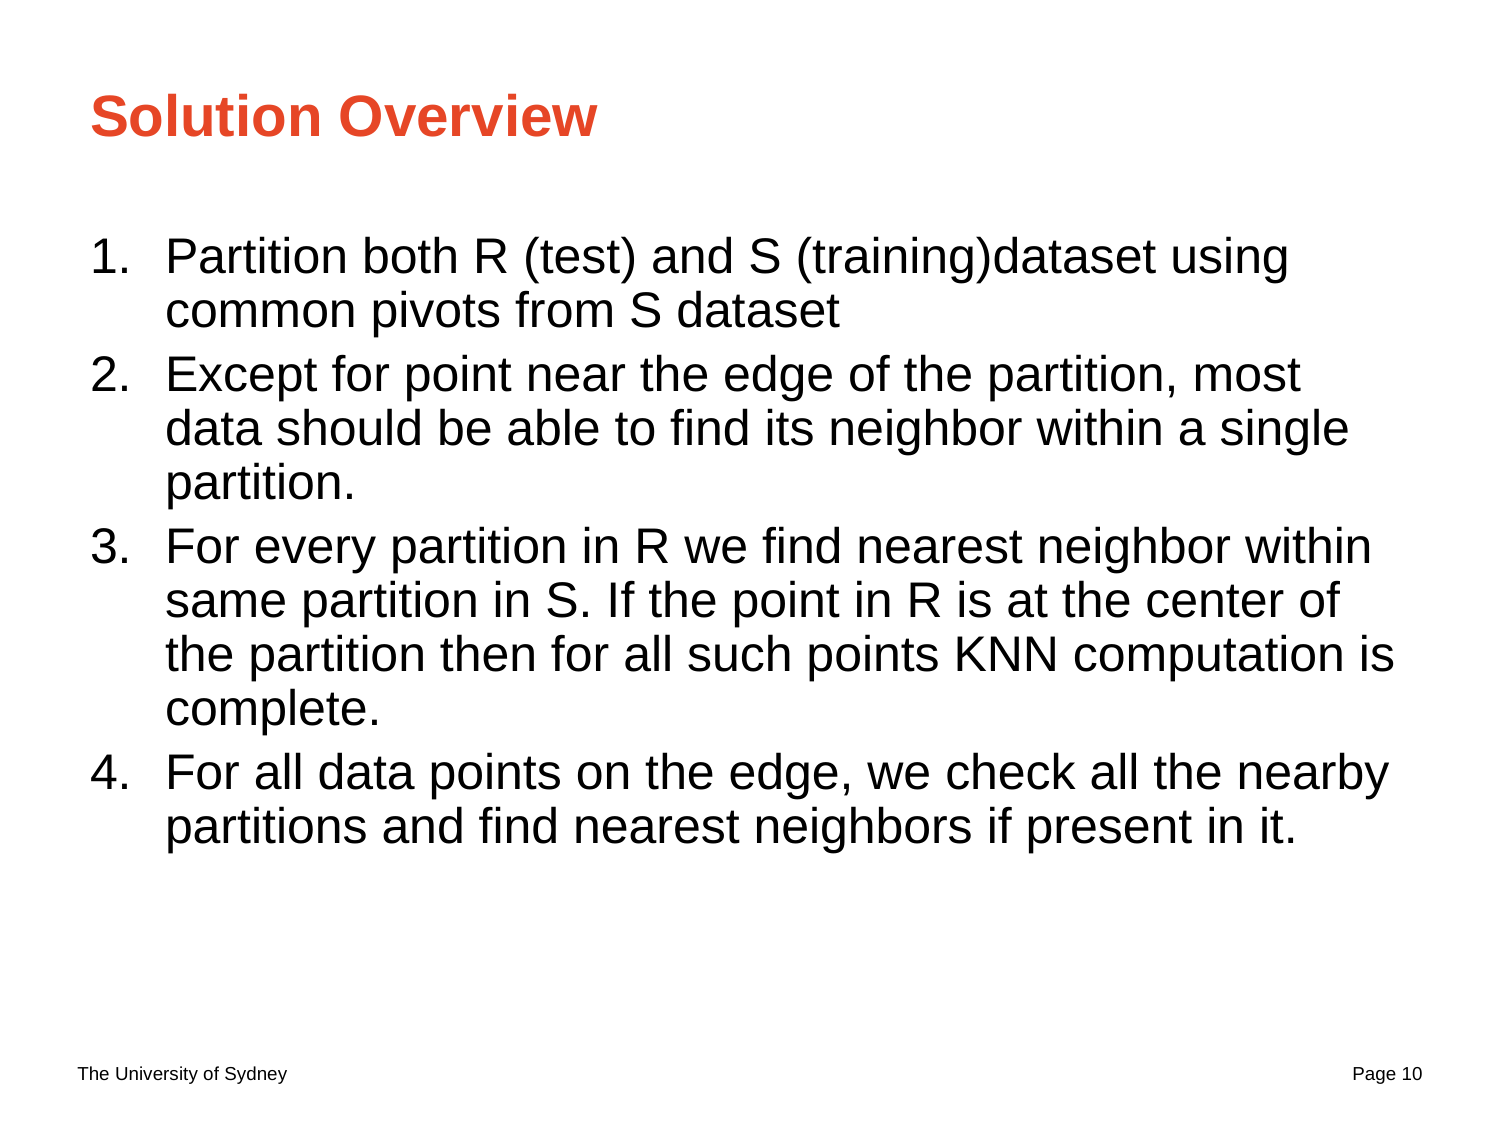

# Solution Overview
Partition both R (test) and S (training)dataset using common pivots from S dataset
Except for point near the edge of the partition, most data should be able to find its neighbor within a single partition.
For every partition in R we find nearest neighbor within same partition in S. If the point in R is at the center of the partition then for all such points KNN computation is complete.
For all data points on the edge, we check all the nearby partitions and find nearest neighbors if present in it.